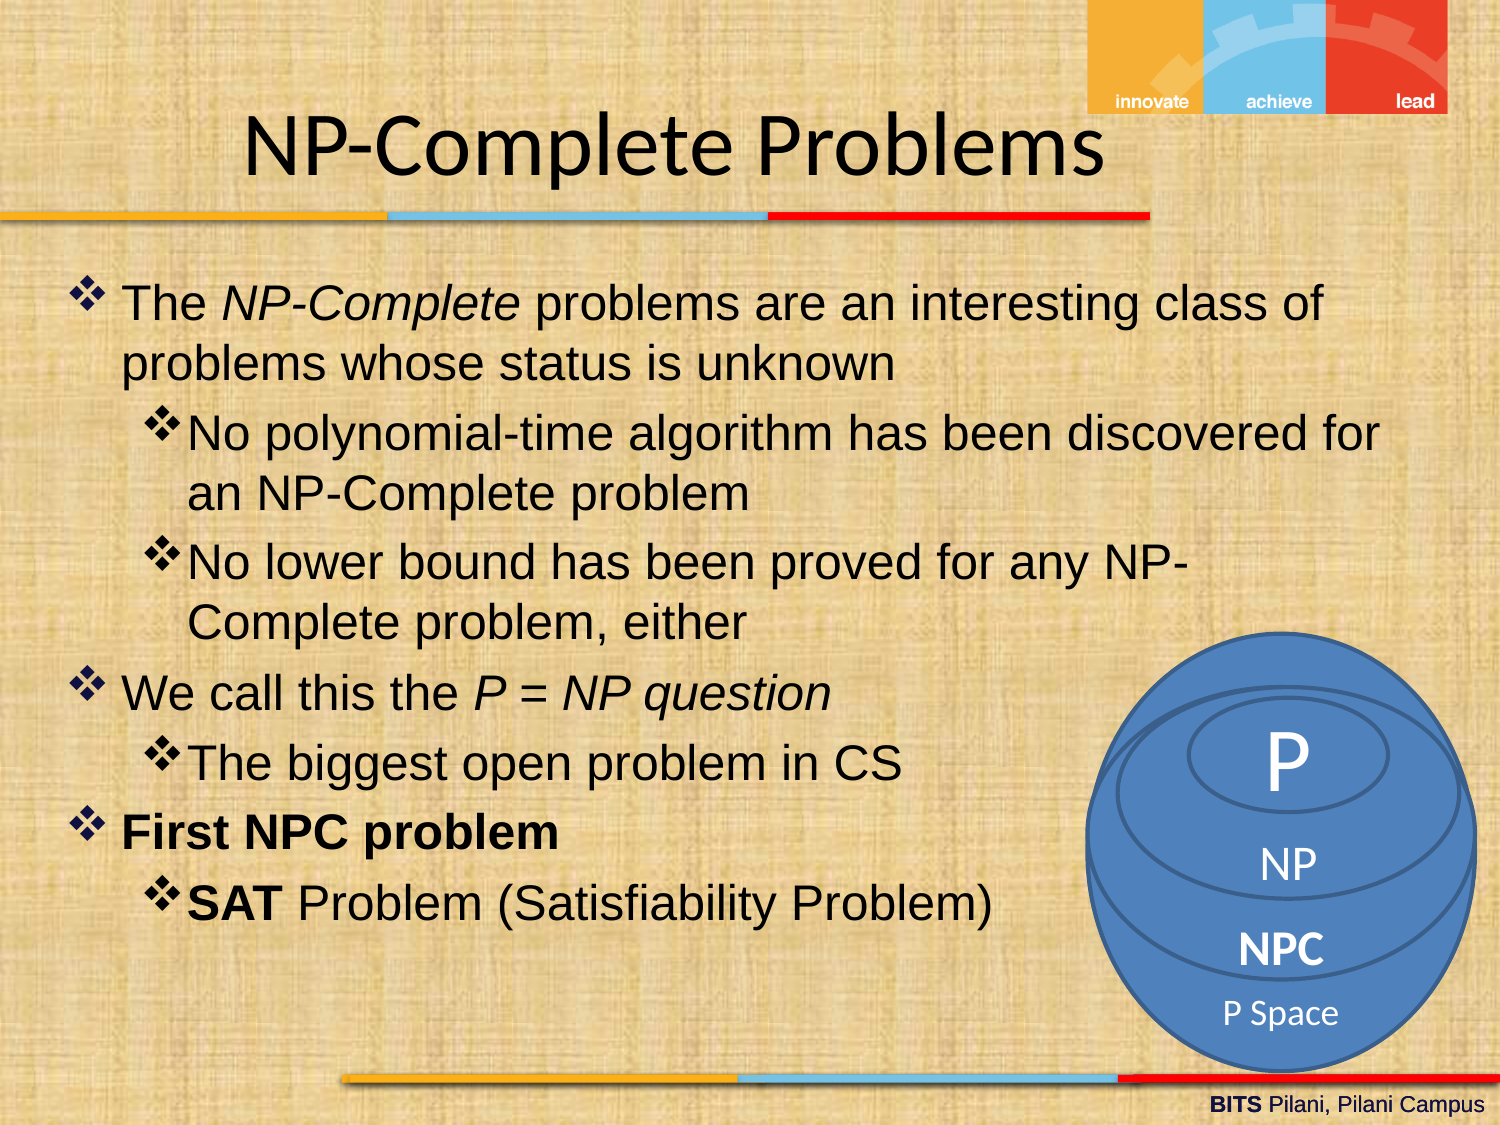

NP-Complete Problems
The NP-Complete problems are an interesting class of problems whose status is unknown
No polynomial-time algorithm has been discovered for an NP-Complete problem
No lower bound has been proved for any NP-Complete problem, either
We call this the P = NP question
The biggest open problem in CS
First NPC problem
SAT Problem (Satisfiability Problem)

P Space

NPC

NP
P